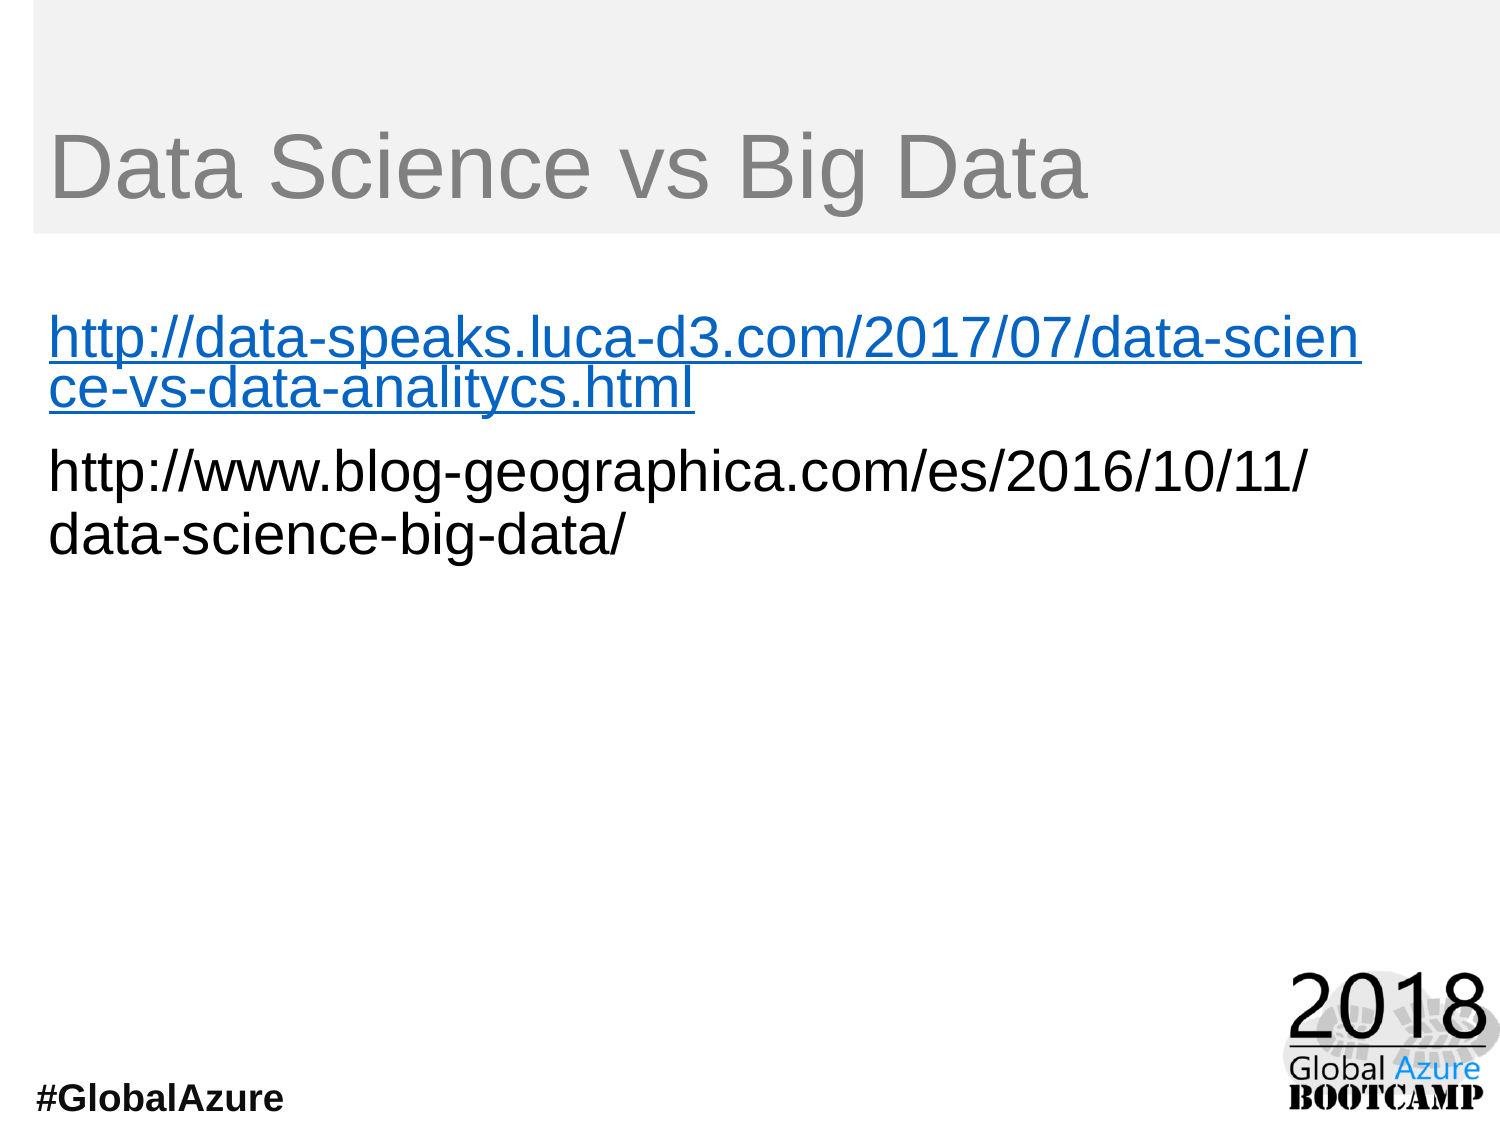

# Data Science vs Big Data
http://data-speaks.luca-d3.com/2017/07/data-science-vs-data-analitycs.html
http://www.blog-geographica.com/es/2016/10/11/data-science-big-data/